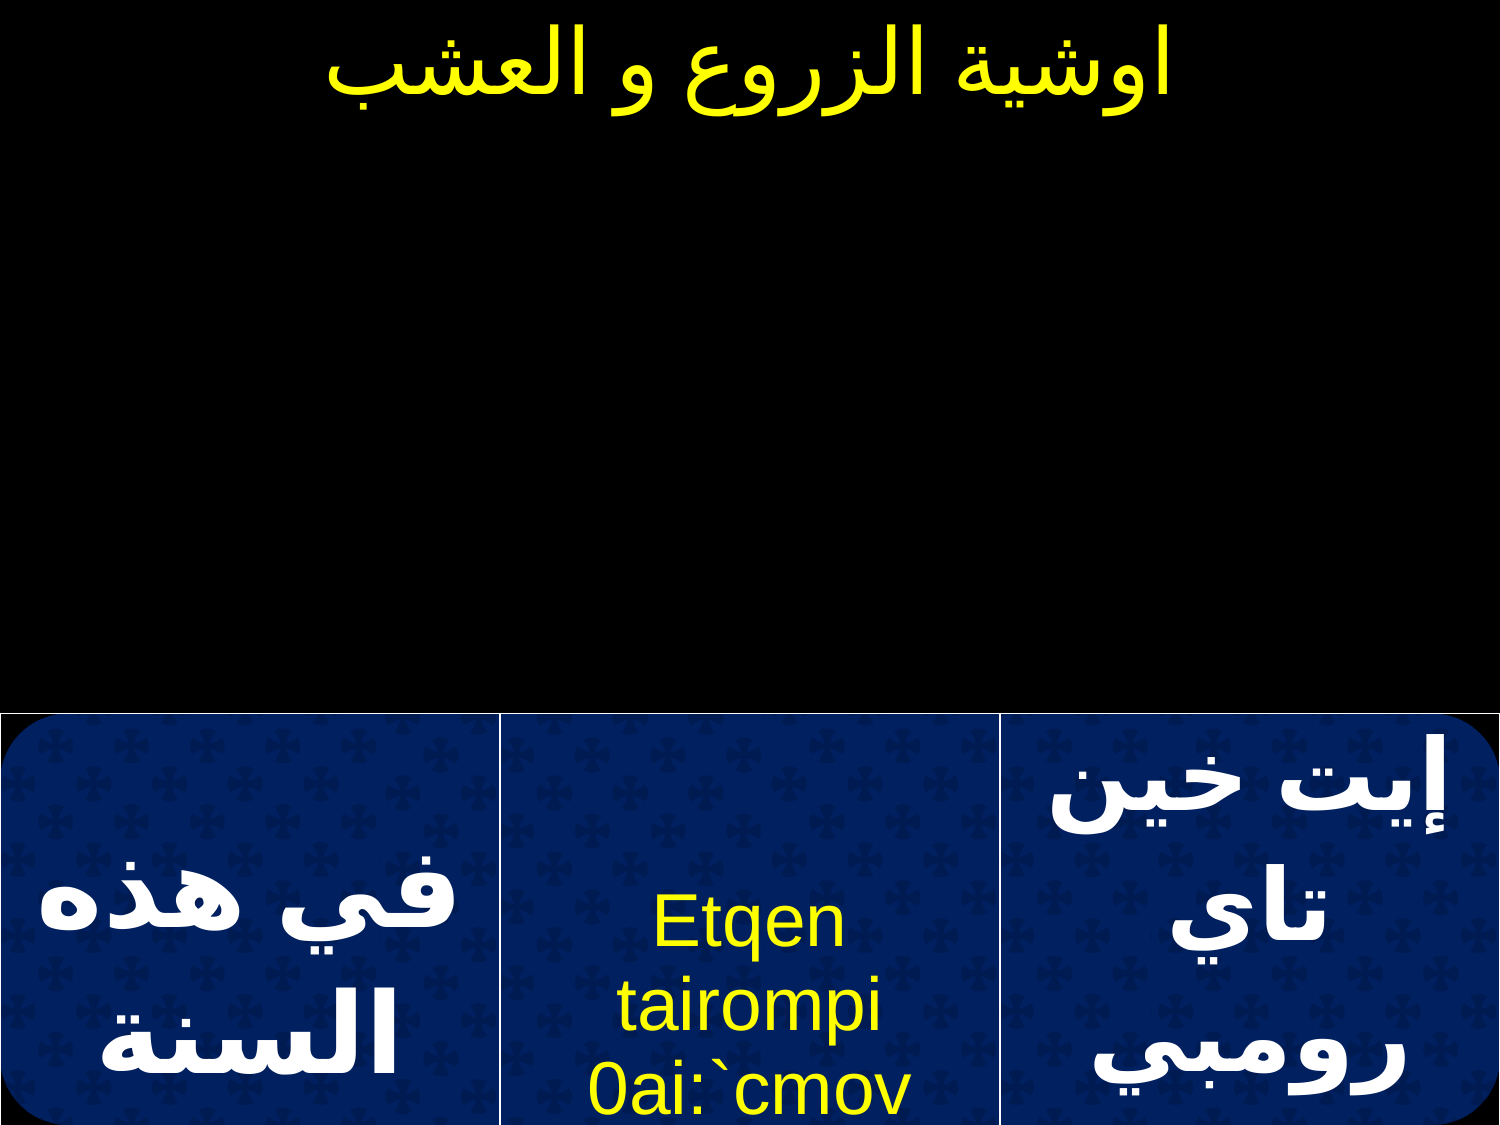

| في هذه السنة باركها | Etqen tairompi 0ai:`cmov `erwov | إيت خين تاي رومبي ثاي إزمو إيروؤو |
| --- | --- | --- |